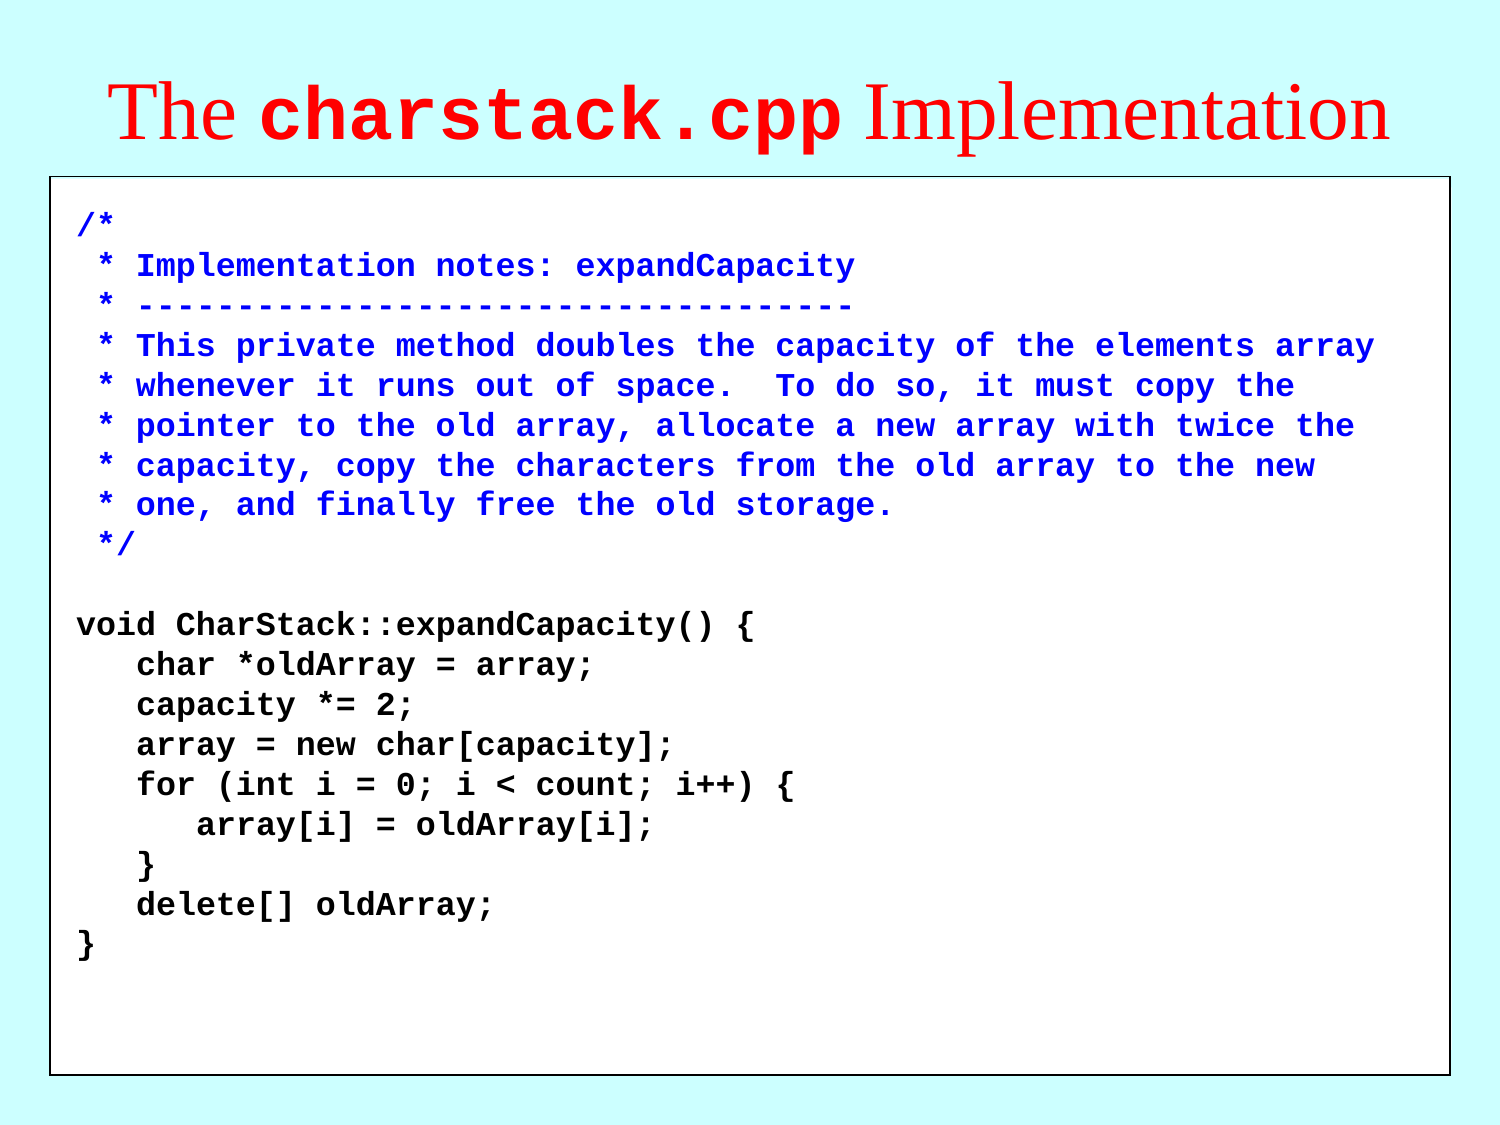

# The charstack.cpp Implementation

/*
 * Implementation notes: expandCapacity
 * ------------------------------------
 * This private method doubles the capacity of the elements array
 * whenever it runs out of space.  To do so, it must copy the
 * pointer to the old array, allocate a new array with twice the
 * capacity, copy the characters from the old array to the new
 * one, and finally free the old storage.
 */

void CharStack::expandCapacity() {
   char *oldArray = array;
   capacity *= 2;
   array = new char[capacity];
   for (int i = 0; i < count; i++) {
      array[i] = oldArray[i];
   }
   delete[] oldArray;
}
int CharStack::size() {
   return count;
}

bool CharStack::isEmpty() {
   return count == 0;
}

void CharStack::clear() {
   count = 0;
}

void CharStack::push(char ch) {
   if (count == capacity) expandCapacity();
   array[count++] = ch;
}

char CharStack::pop() {
   if (isEmpty()) error("pop: Attempting to pop an empty stack");
   return array[--count];
}